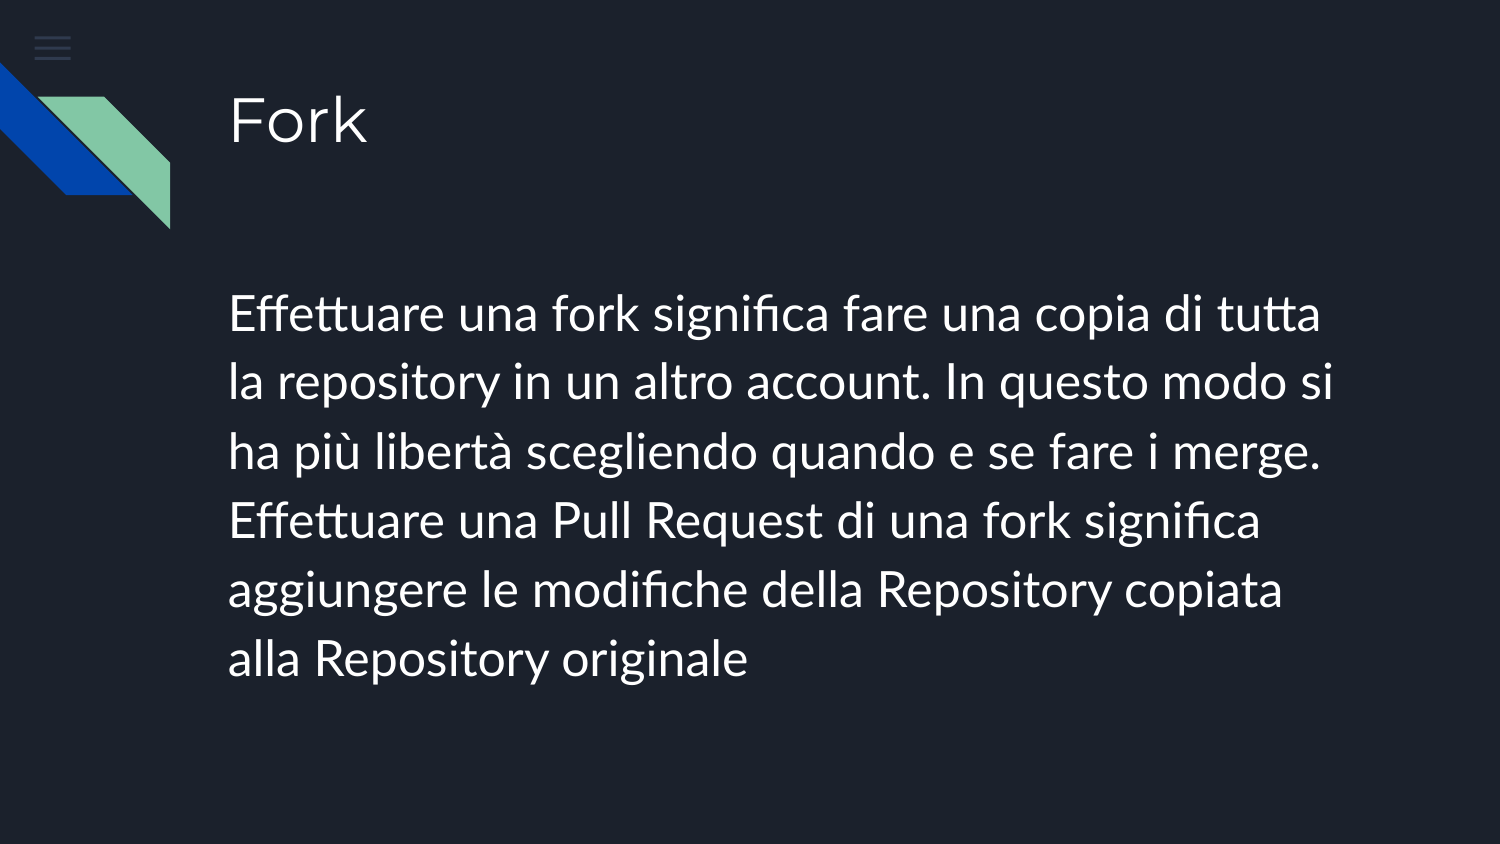

# Fork
Effettuare una fork significa fare una copia di tutta la repository in un altro account. In questo modo si ha più libertà scegliendo quando e se fare i merge. Effettuare una Pull Request di una fork significa aggiungere le modifiche della Repository copiata alla Repository originale